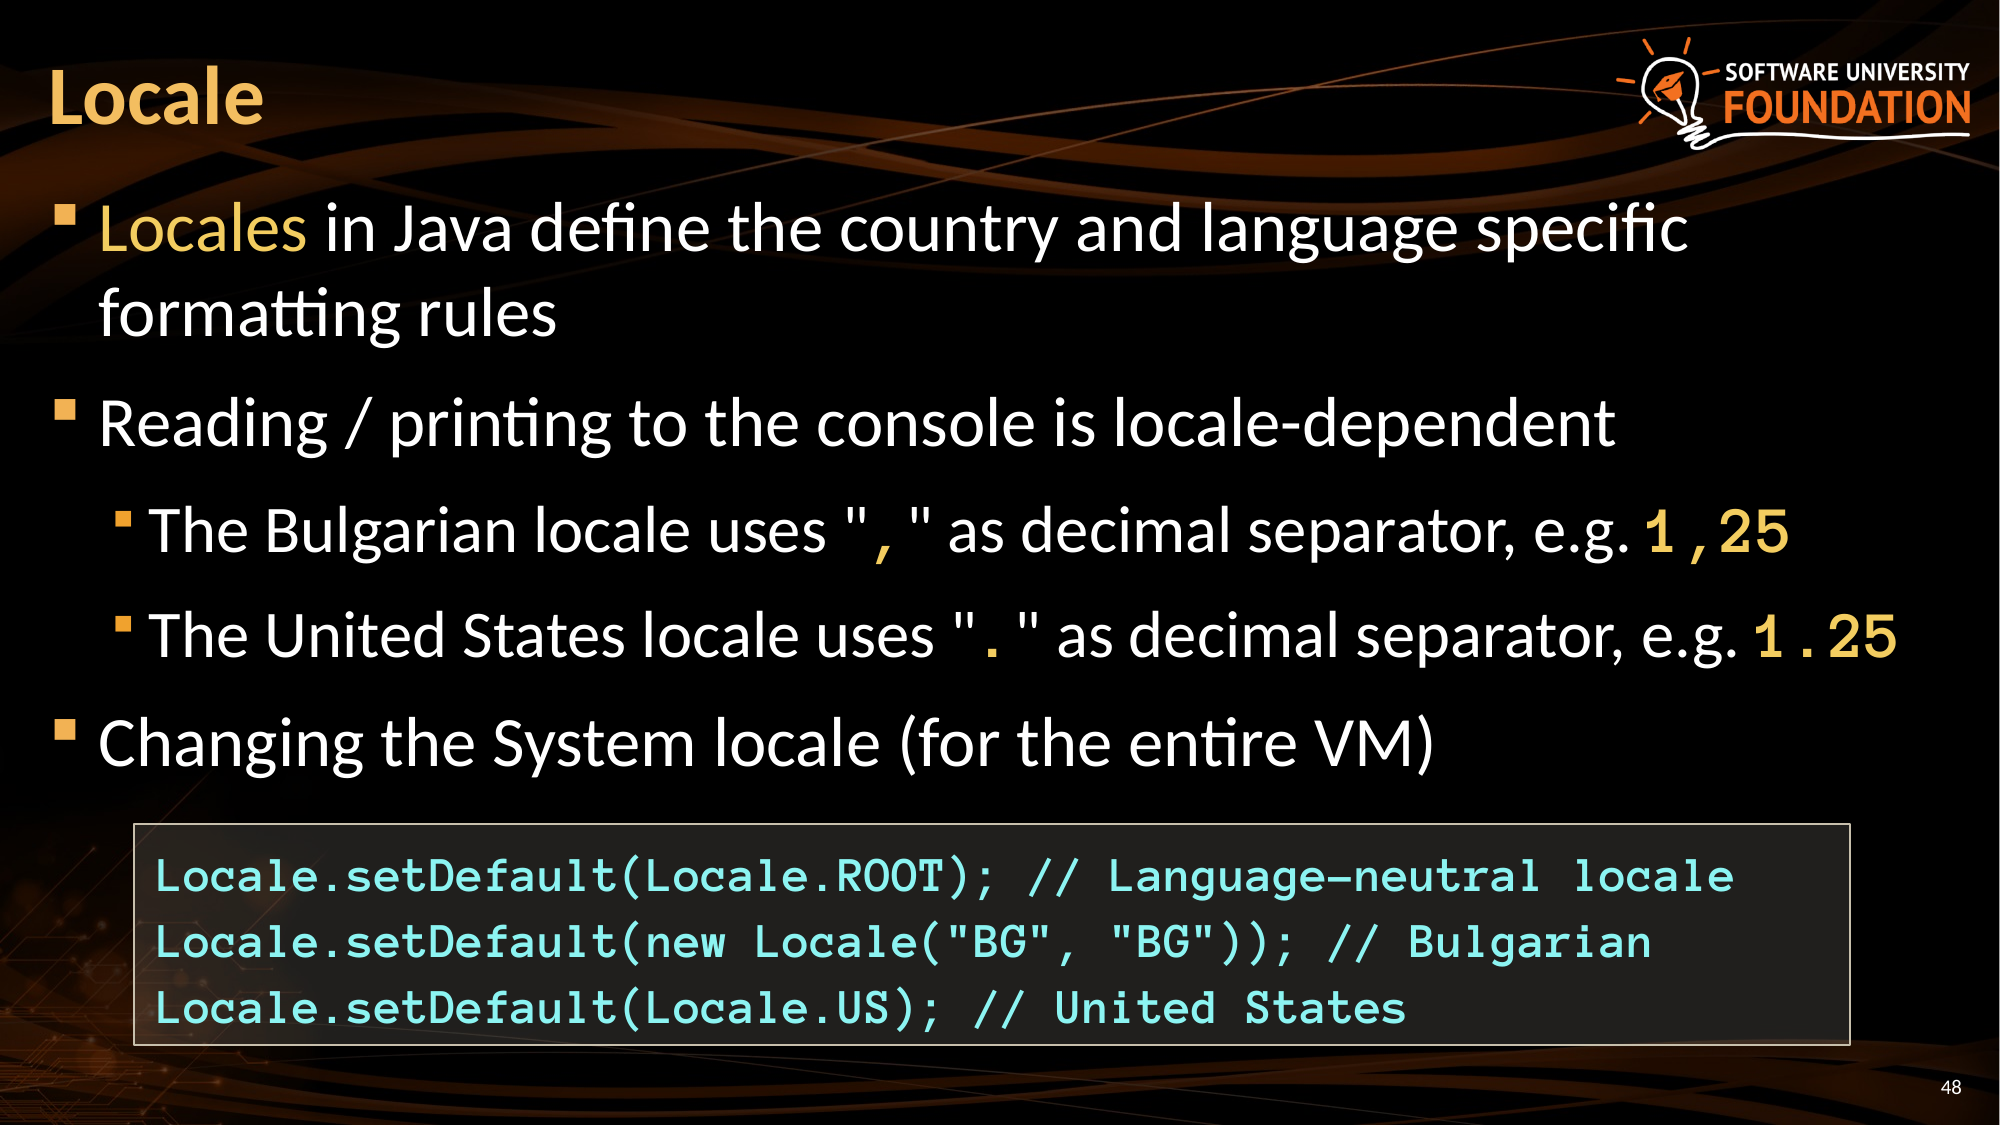

# Locale
Locales in Java define the country and language specific formatting rules
Reading / printing to the console is locale-dependent
The Bulgarian locale uses "," as decimal separator, e.g. 1,25
The United States locale uses "." as decimal separator, e.g. 1.25
Changing the System locale (for the entire VM)
Locale.setDefault(Locale.ROOT); // Language-neutral locale
Locale.setDefault(new Locale("BG", "BG")); // Bulgarian
Locale.setDefault(Locale.US); // United States
48